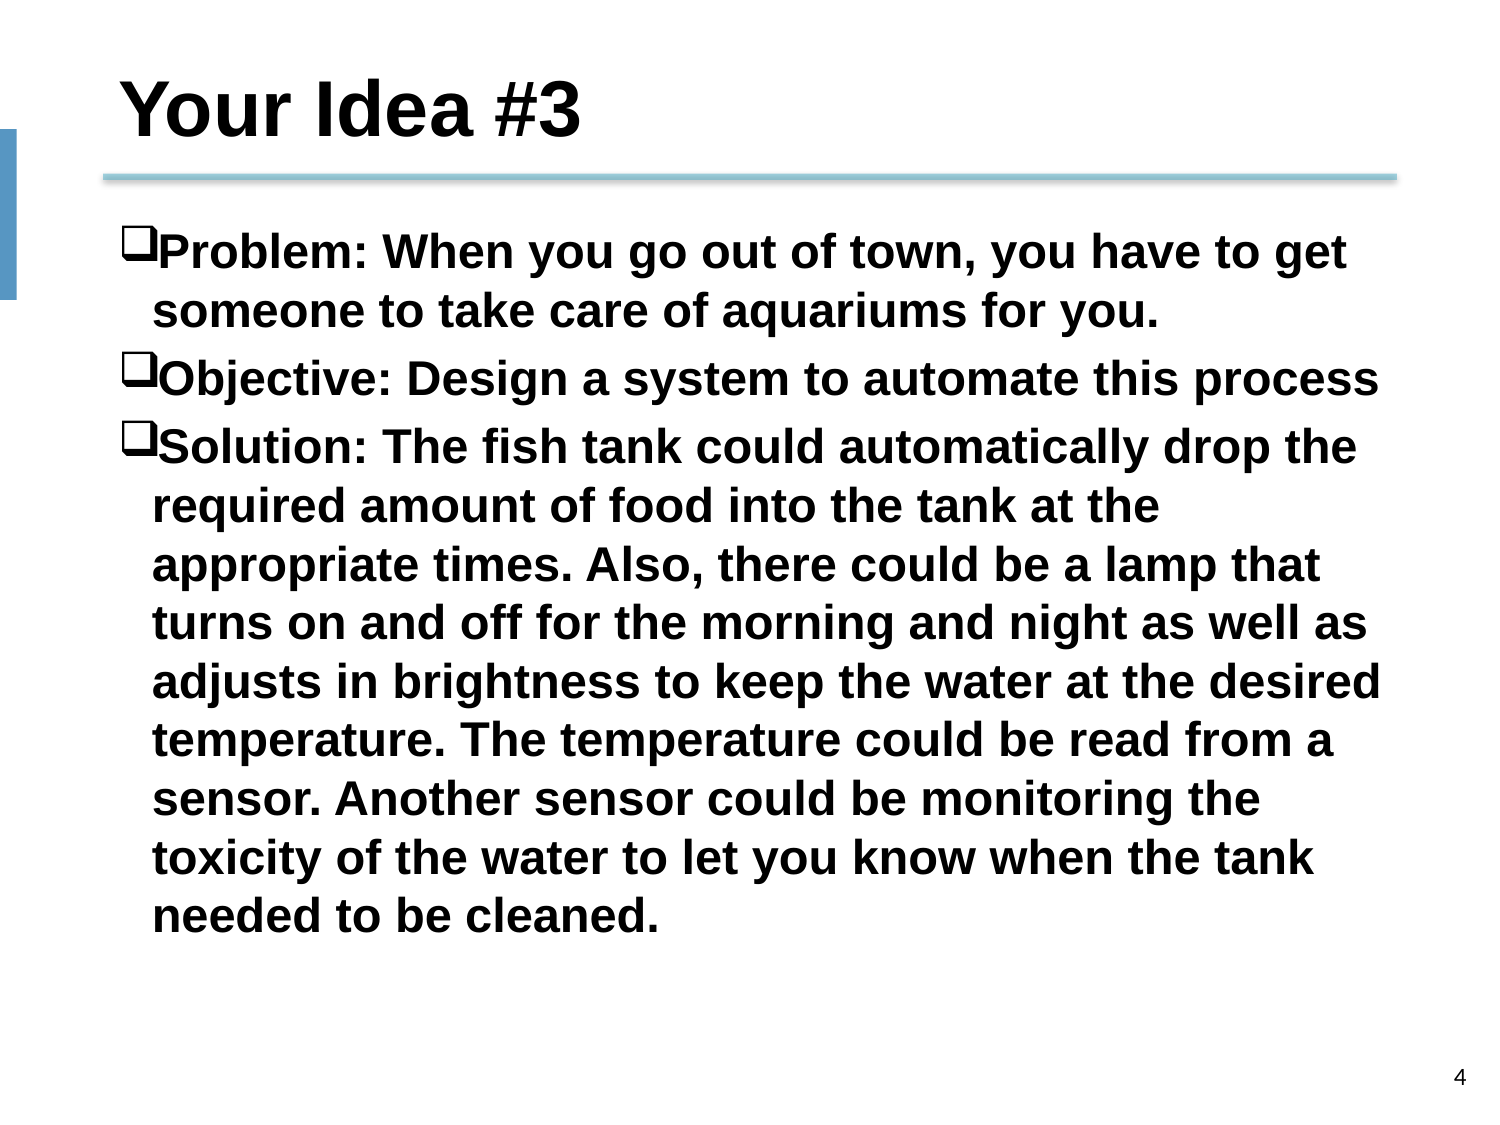

# Your Idea #3
Problem: When you go out of town, you have to get someone to take care of aquariums for you.
Objective: Design a system to automate this process
Solution: The fish tank could automatically drop the required amount of food into the tank at the appropriate times. Also, there could be a lamp that turns on and off for the morning and night as well as adjusts in brightness to keep the water at the desired temperature. The temperature could be read from a sensor. Another sensor could be monitoring the toxicity of the water to let you know when the tank needed to be cleaned.

4